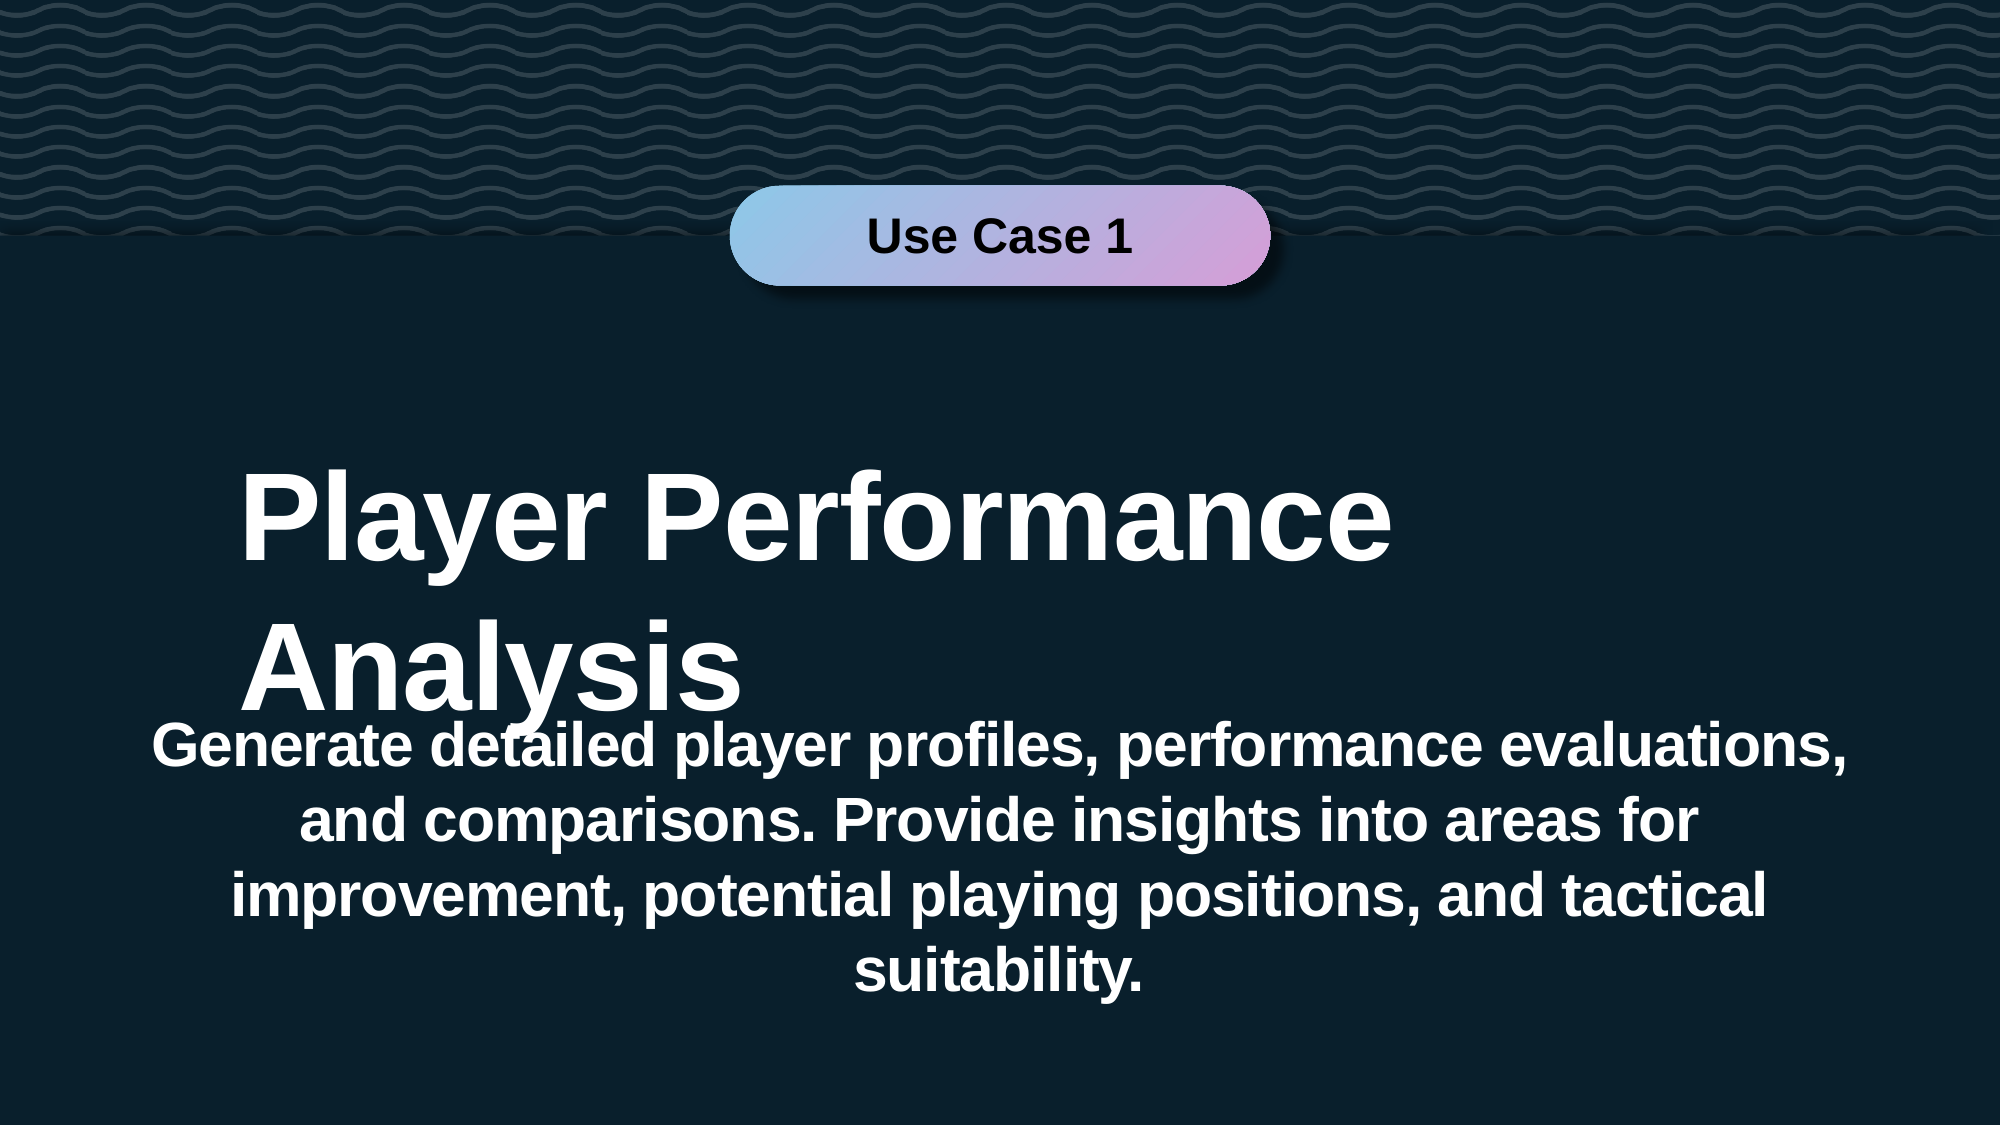

Use Case 1

Player Performance Analysis
Generate detailed player profiles, performance evaluations, and comparisons. Provide insights into areas for improvement, potential playing positions, and tactical suitability.